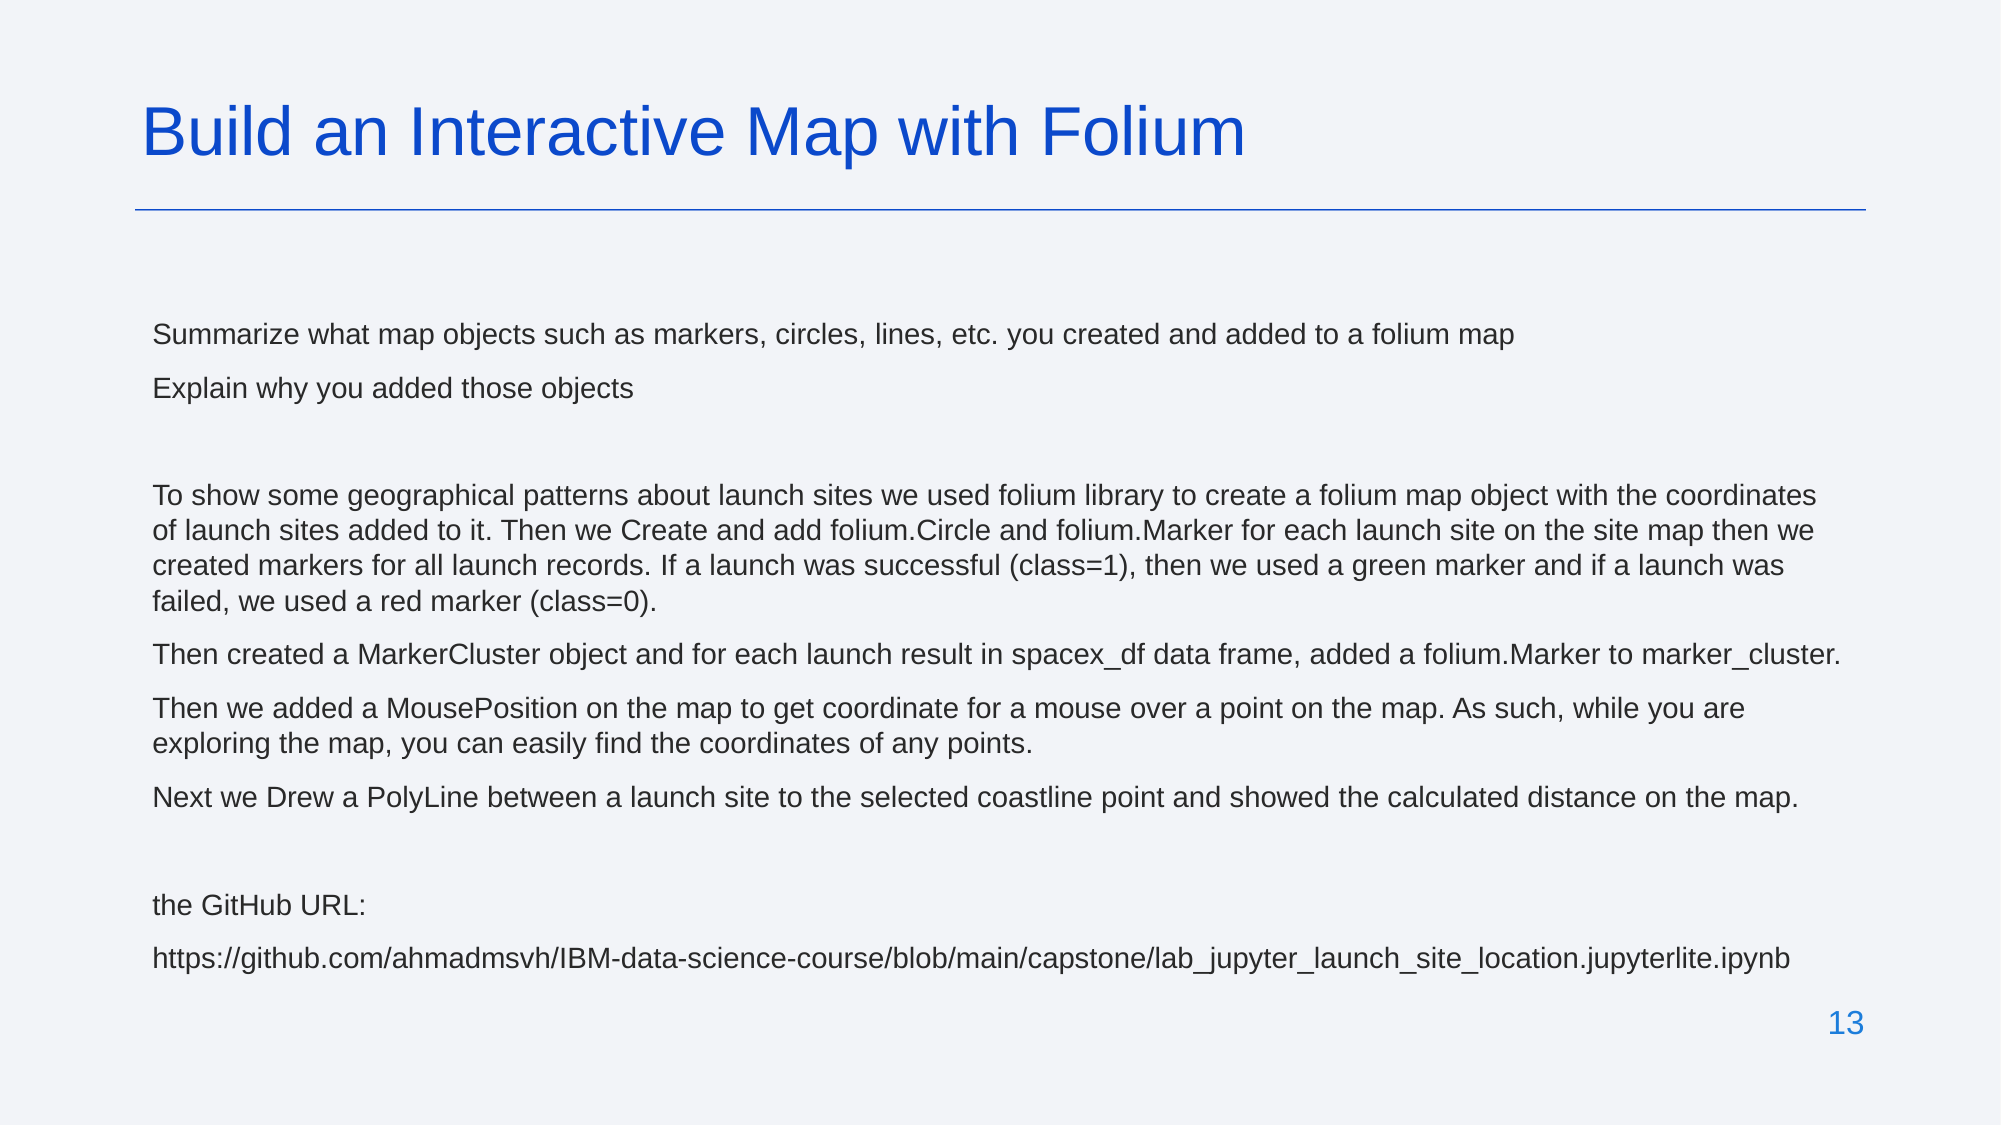

Build an Interactive Map with Folium
# Summarize what map objects such as markers, circles, lines, etc. you created and added to a folium map
Explain why you added those objects

To show some geographical patterns about launch sites we used folium library to create a folium map object with the coordinates of launch sites added to it. Then we Create and add folium.Circle and folium.Marker for each launch site on the site map then we created markers for all launch records. If a launch was successful (class=1), then we used a green marker and if a launch was failed, we used a red marker (class=0).
Then created a MarkerCluster object and for each launch result in spacex_df data frame, added a folium.Marker to marker_cluster.
Then we added a MousePosition on the map to get coordinate for a mouse over a point on the map. As such, while you are exploring the map, you can easily find the coordinates of any points.
Next we Drew a PolyLine between a launch site to the selected coastline point and showed the calculated distance on the map.

the GitHub URL:
https://github.com/ahmadmsvh/IBM-data-science-course/blob/main/capstone/lab_jupyter_launch_site_location.jupyterlite.ipynb

13